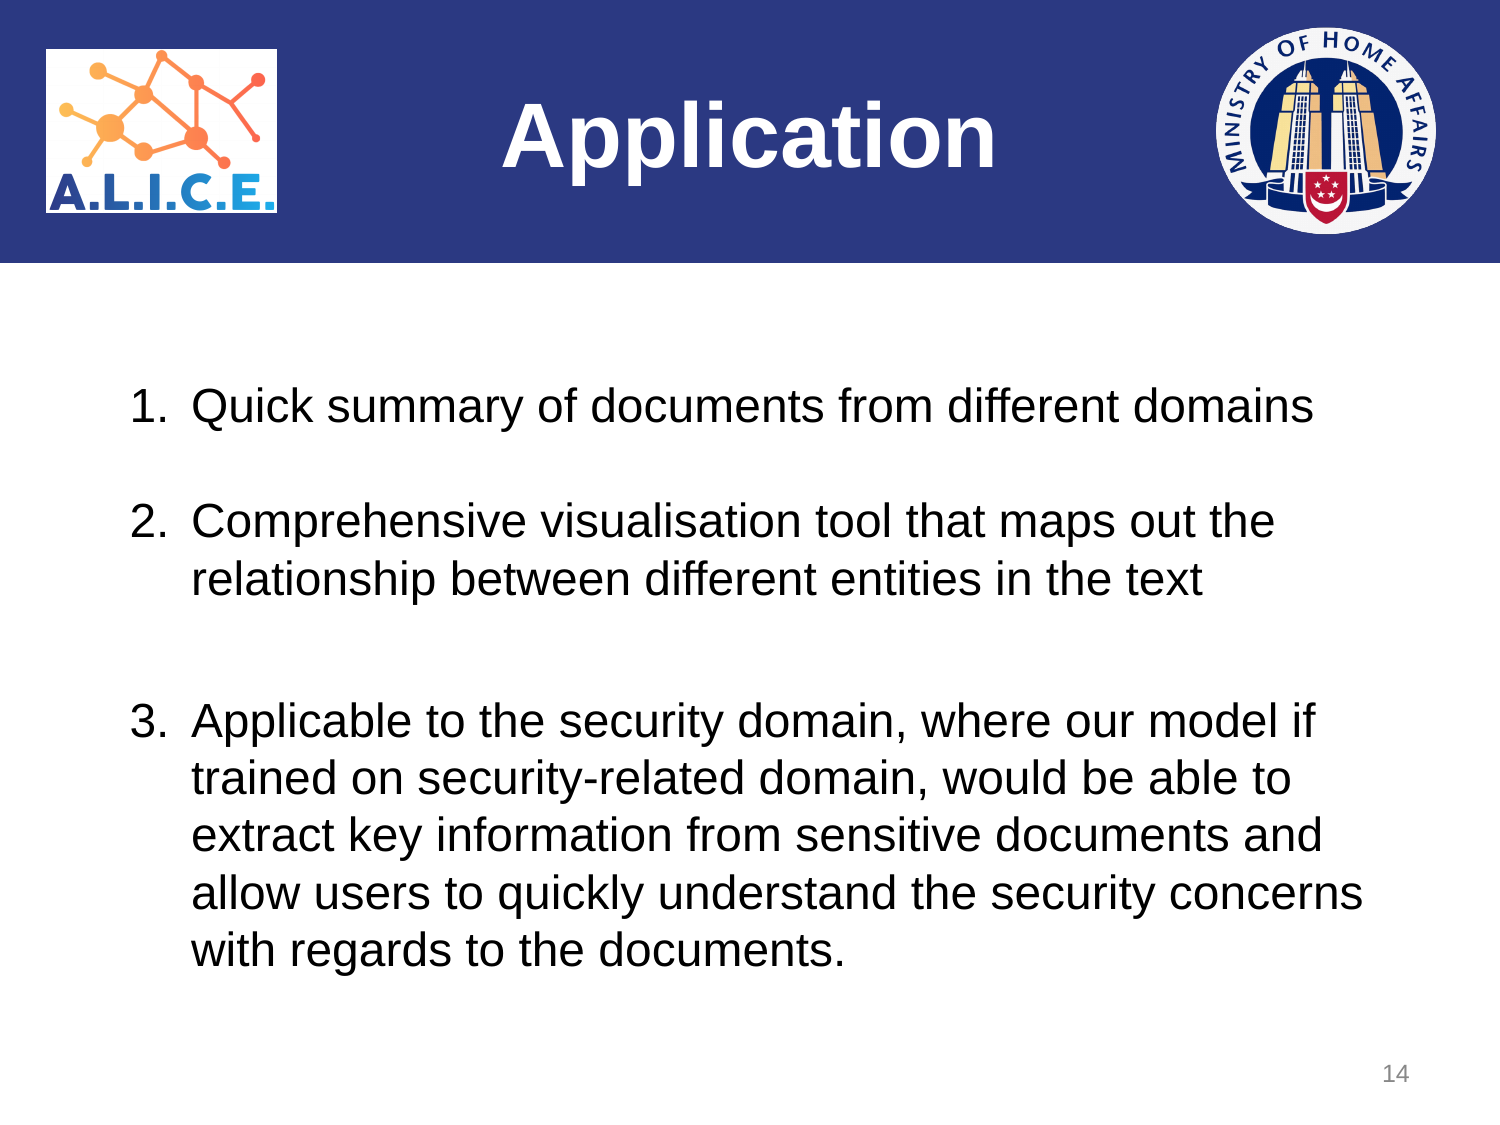

# Application
Quick summary of documents from different domains
Comprehensive visualisation tool that maps out the relationship between different entities in the text

Applicable to the security domain, where our model if trained on security-related domain, would be able to extract key information from sensitive documents and allow users to quickly understand the security concerns with regards to the documents.

14